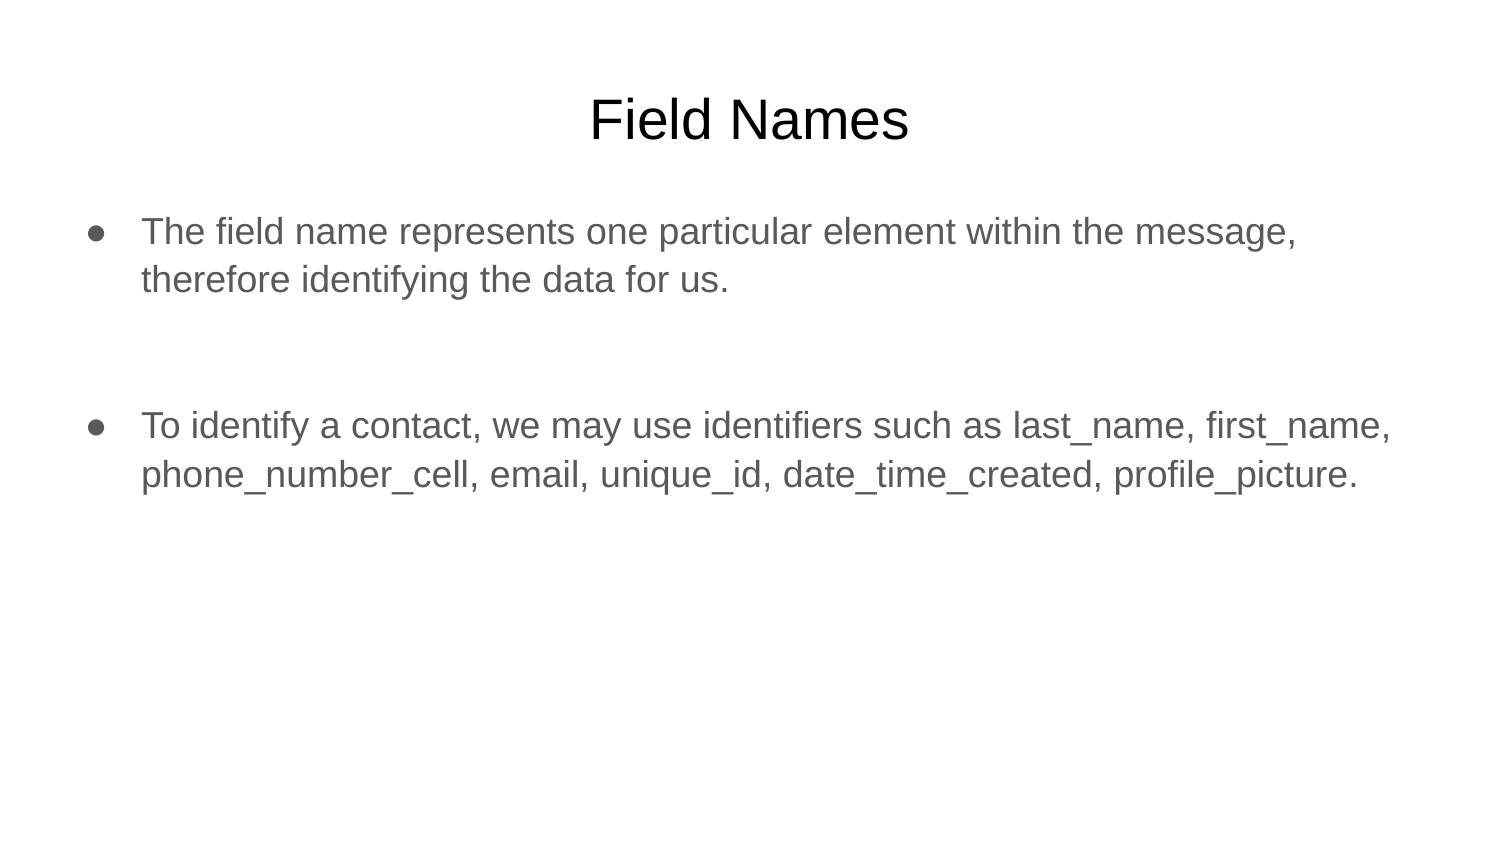

# Field Names
The field name represents one particular element within the message, therefore identifying the data for us.

To identify a contact, we may use identifiers such as last_name, first_name, phone_number_cell, email, unique_id, date_time_created, profile_picture.